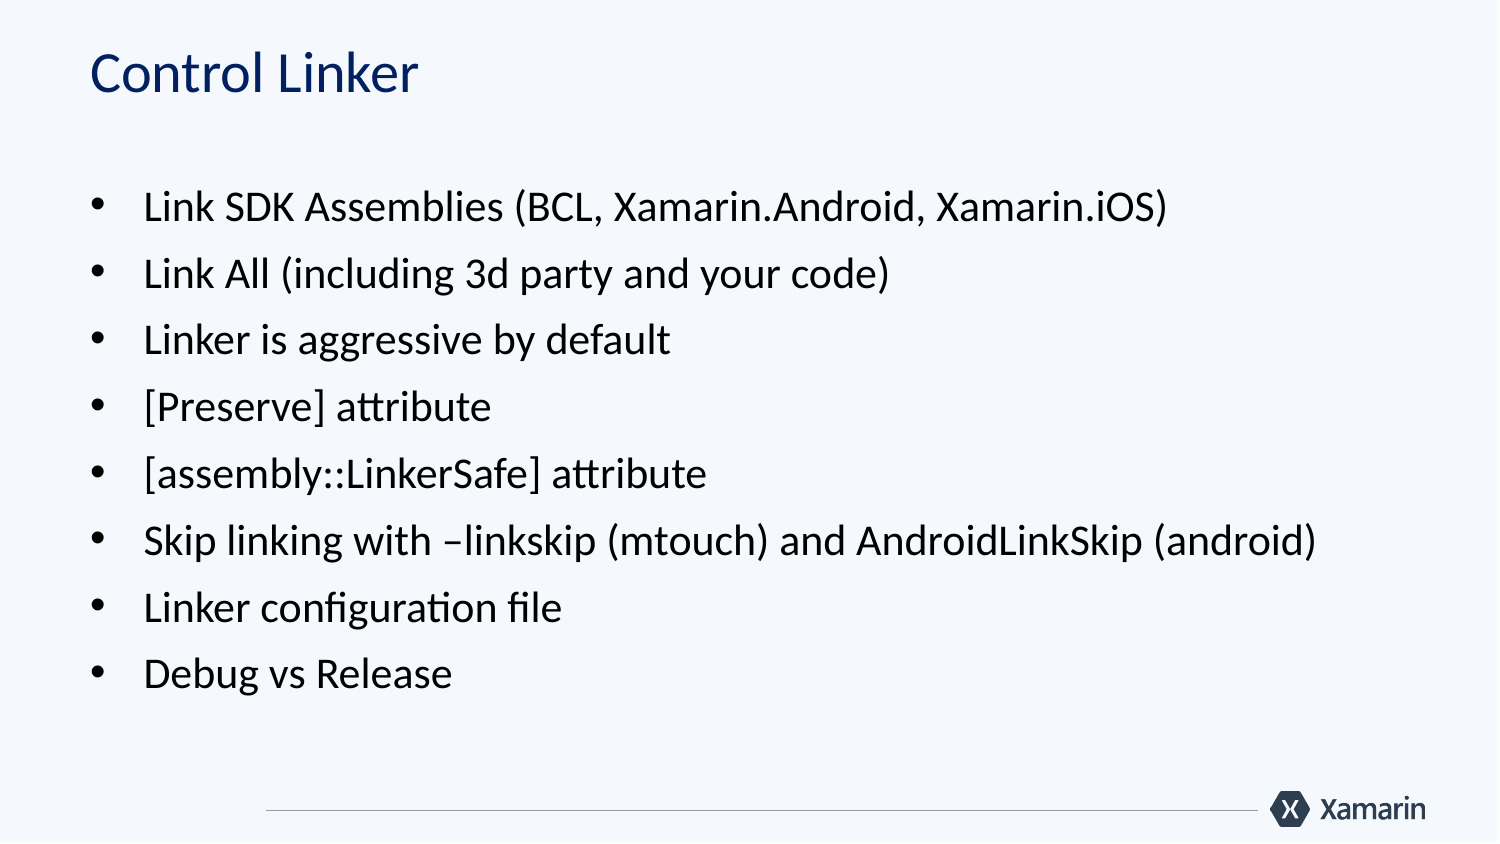

# Control Linker
Link SDK Assemblies (BCL, Xamarin.Android, Xamarin.iOS)
Link All (including 3d party and your code)
Linker is aggressive by default
[Preserve] attribute
[assembly::LinkerSafe] attribute
Skip linking with –linkskip (mtouch) and AndroidLinkSkip (android)
Linker configuration file
Debug vs Release